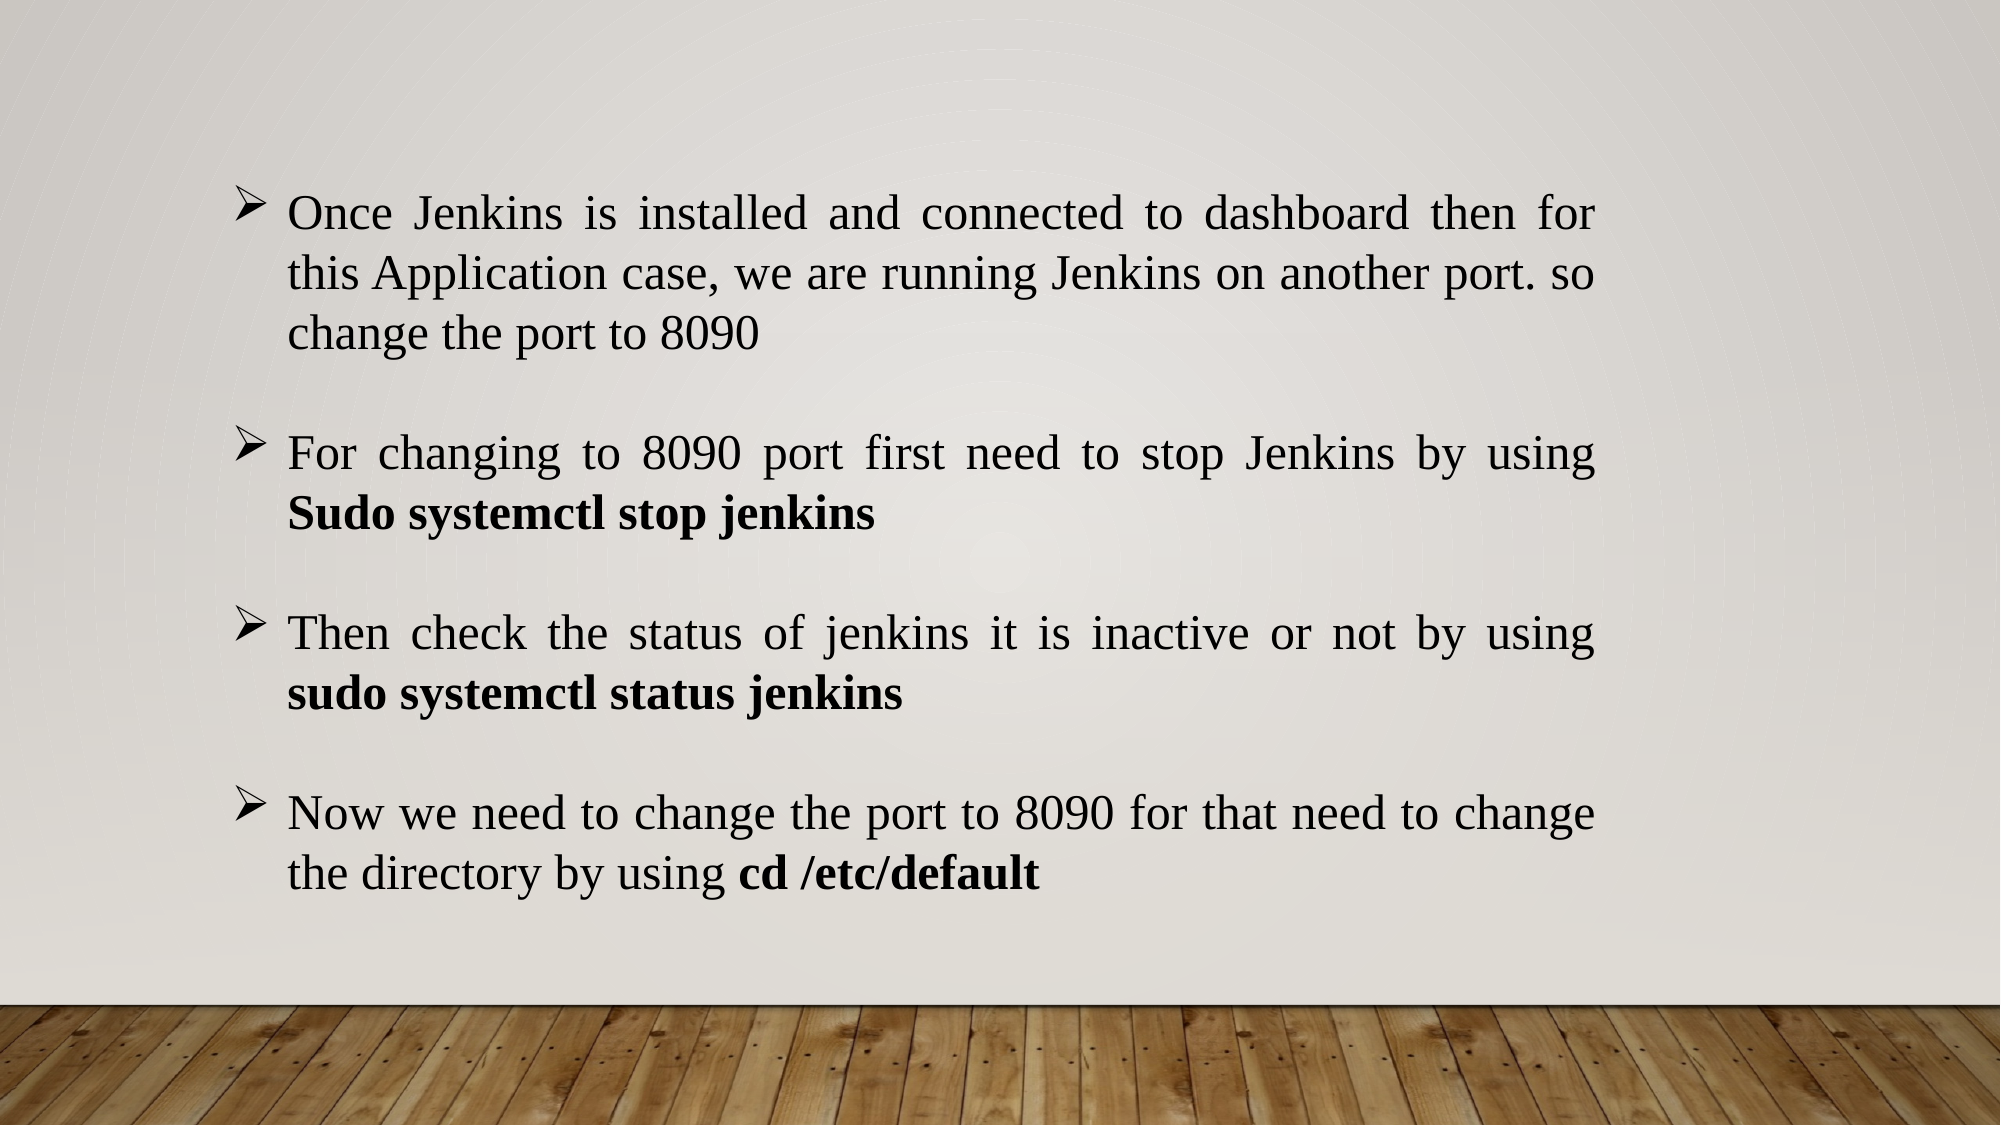

Once Jenkins is installed and connected to dashboard then for this Application case, we are running Jenkins on another port. so change the port to 8090

For changing to 8090 port first need to stop Jenkins by using Sudo systemctl stop jenkins

Then check the status of jenkins it is inactive or not by using sudo systemctl status jenkins

Now we need to change the port to 8090 for that need to change the directory by using cd /etc/default